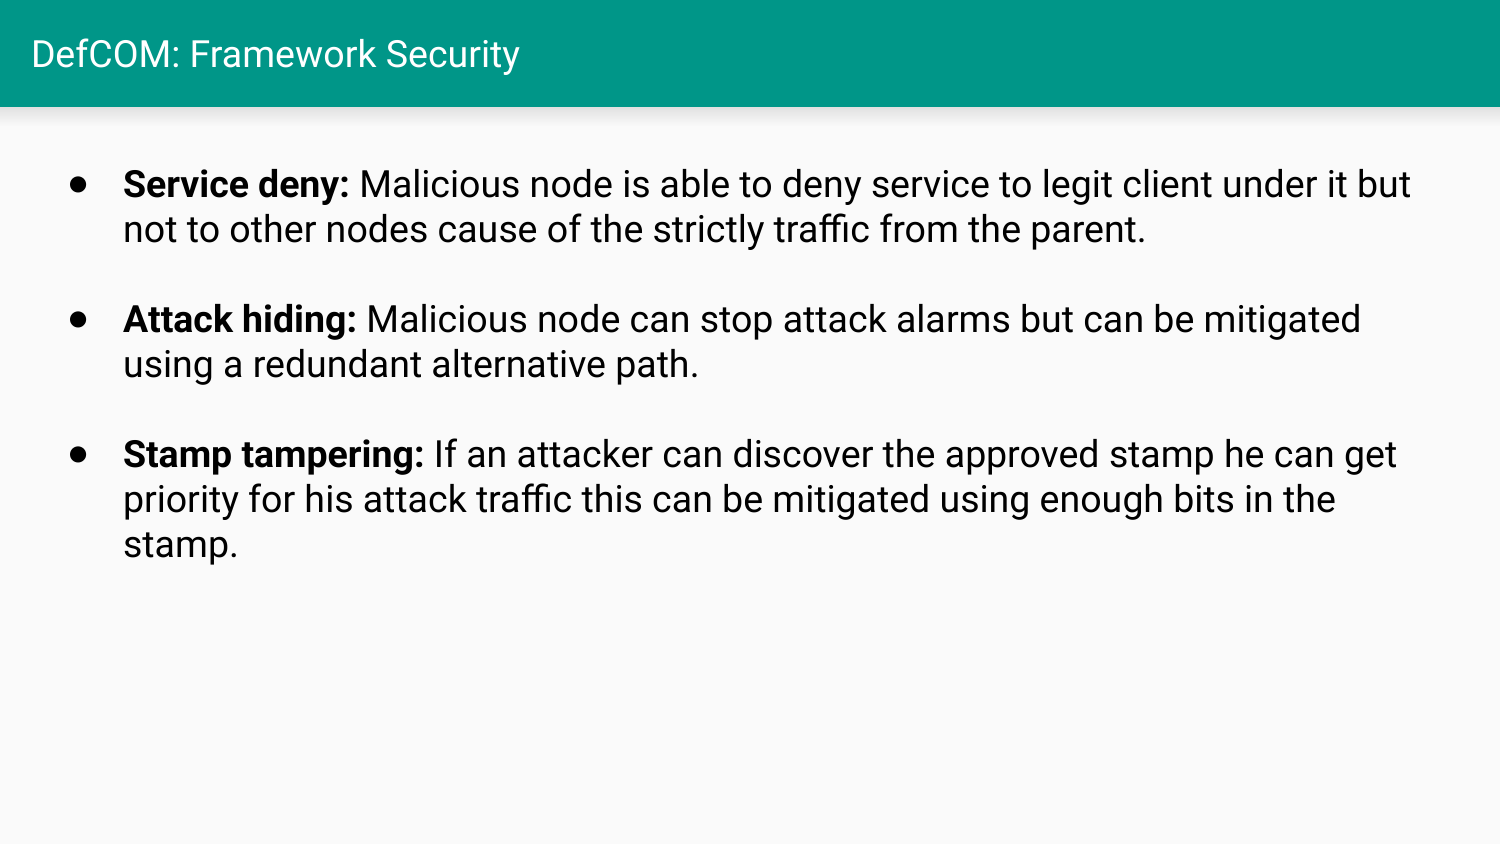

# DefCOM: Framework Security
Service deny: Malicious node is able to deny service to legit client under it but not to other nodes cause of the strictly traffic from the parent.

Attack hiding: Malicious node can stop attack alarms but can be mitigated using a redundant alternative path.

Stamp tampering: If an attacker can discover the approved stamp he can get priority for his attack traffic this can be mitigated using enough bits in the stamp.